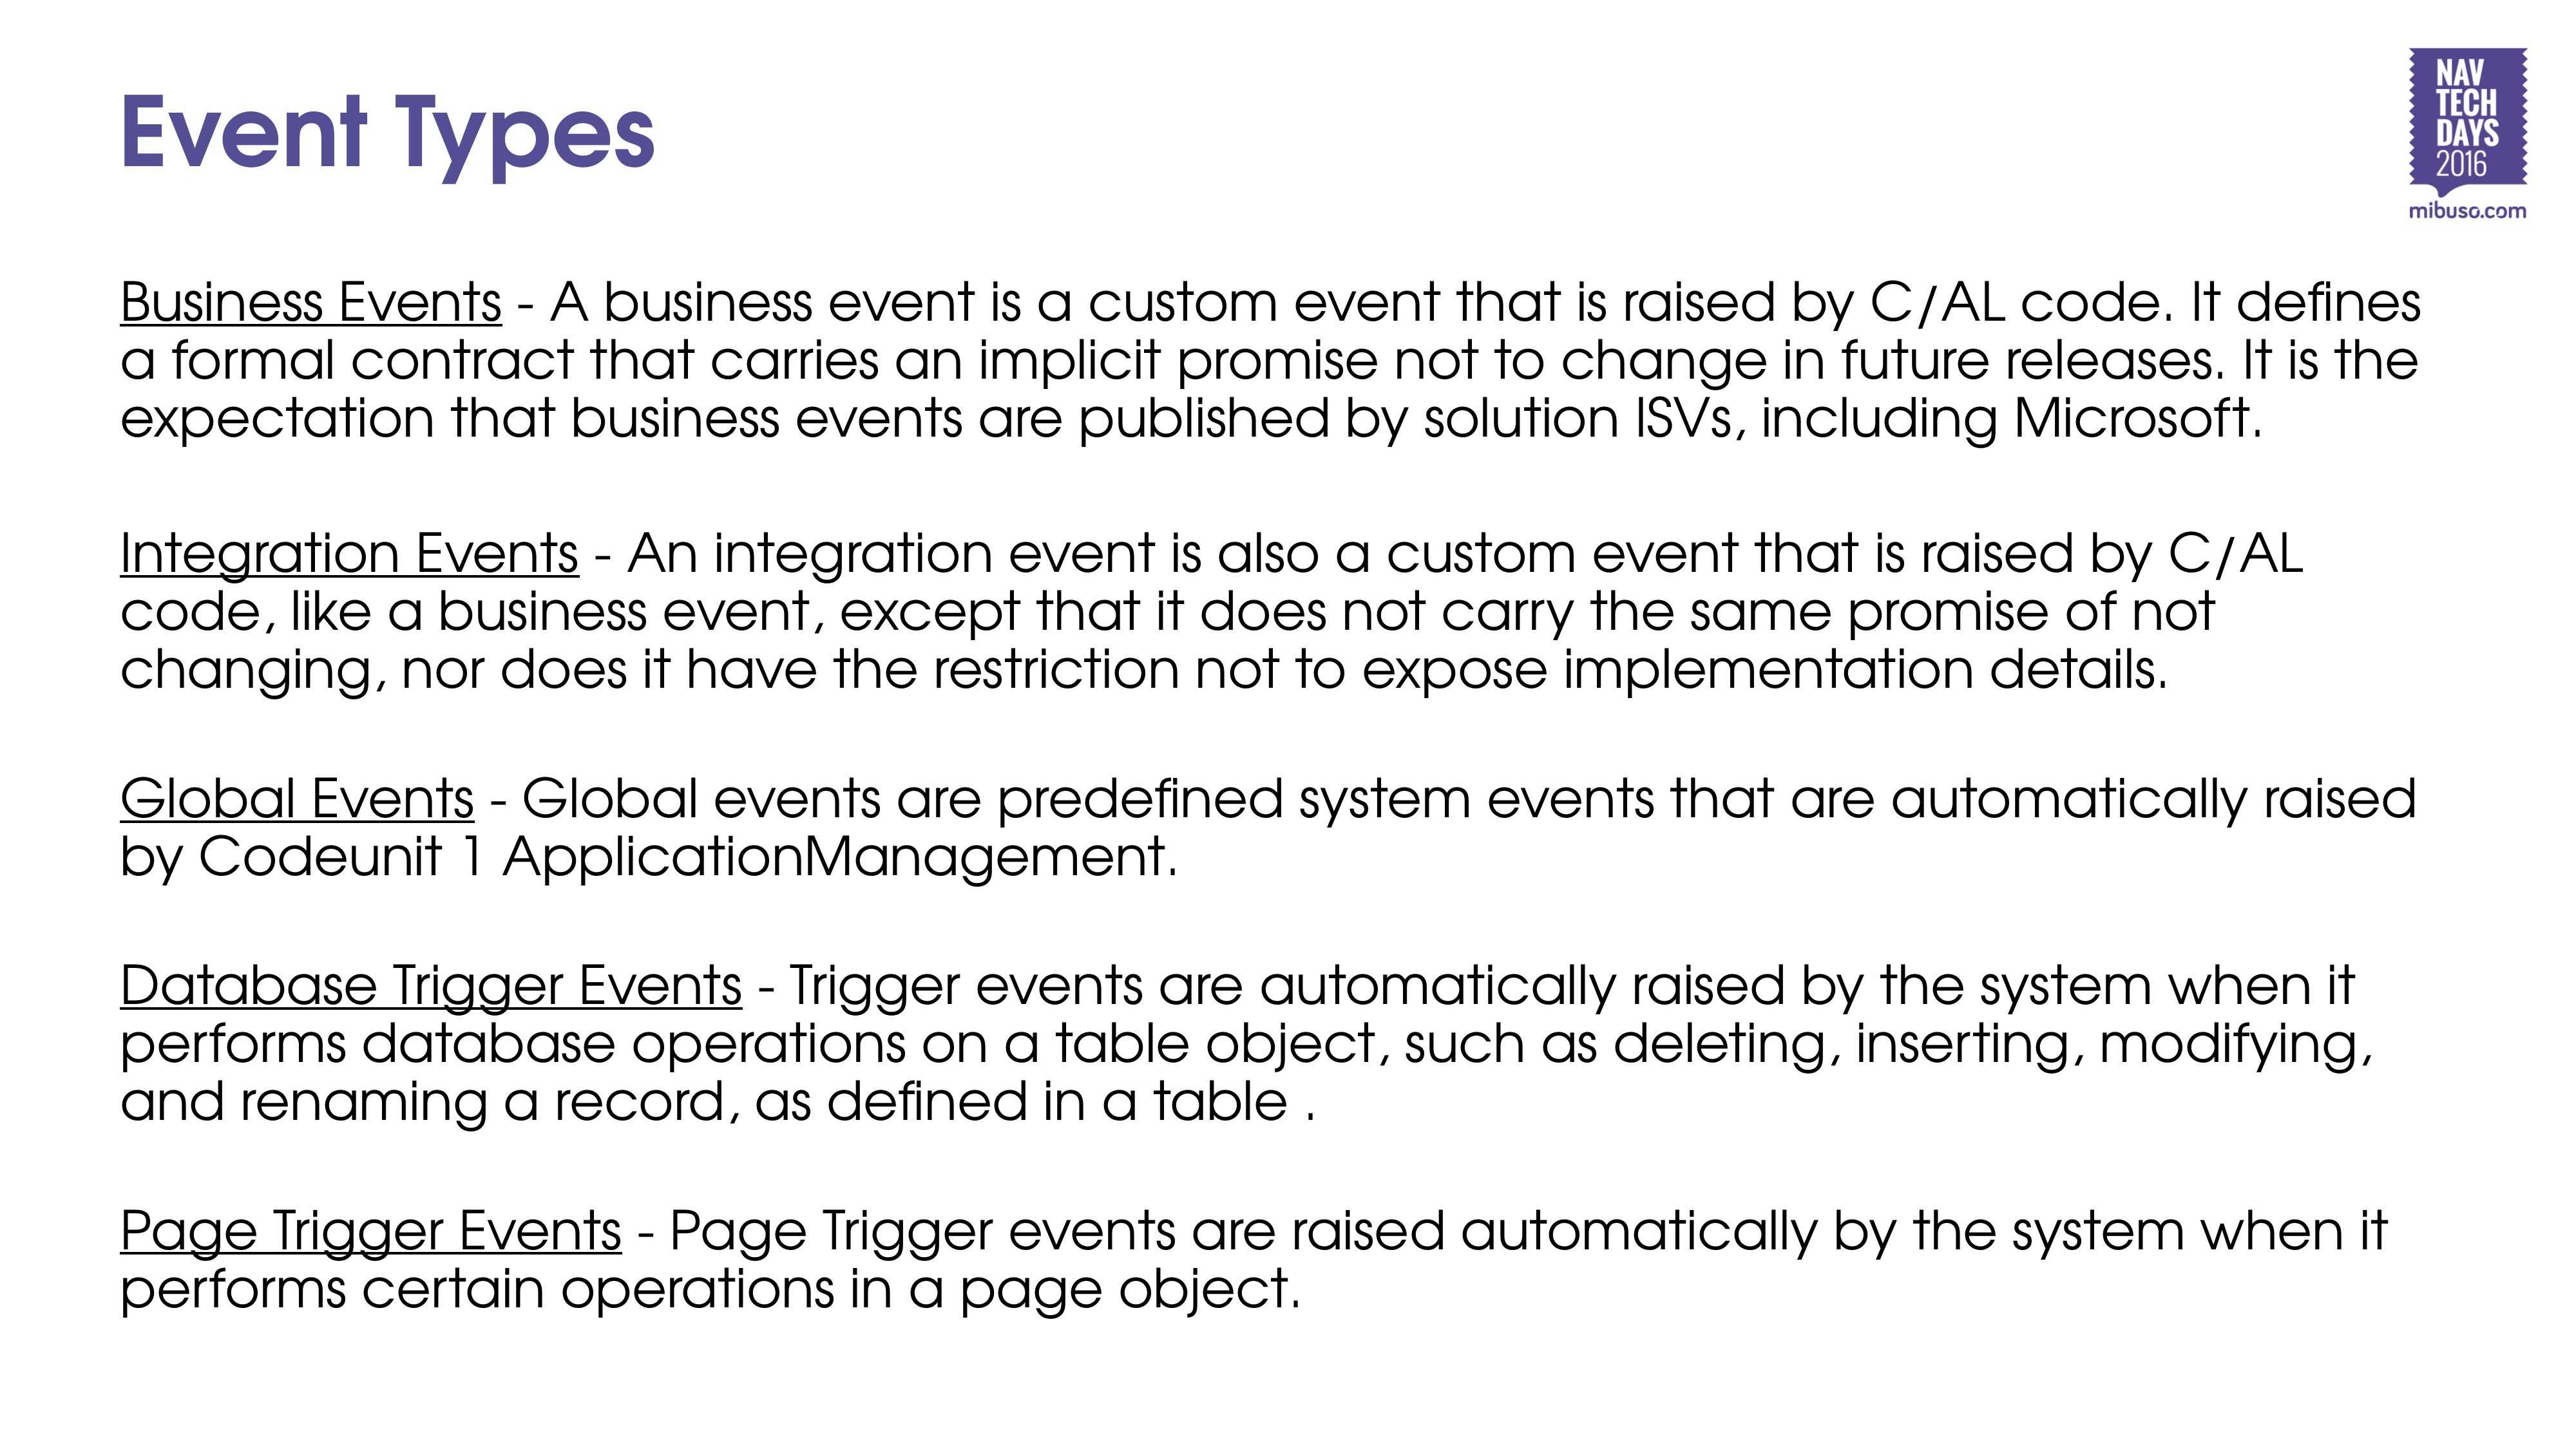

# Event Types
Business Events - A business event is a custom event that is raised by C/AL code. It defines a formal contract that carries an implicit promise not to change in future releases. It is the expectation that business events are published by solution ISVs, including Microsoft.
Integration Events - An integration event is also a custom event that is raised by C/AL code, like a business event, except that it does not carry the same promise of not changing, nor does it have the restriction not to expose implementation details.
Global Events - Global events are predefined system events that are automatically raised by Codeunit 1 ApplicationManagement.
Database Trigger Events - Trigger events are automatically raised by the system when it performs database operations on a table object, such as deleting, inserting, modifying, and renaming a record, as defined in a table .
Page Trigger Events - Page Trigger events are raised automatically by the system when it performs certain operations in a page object.